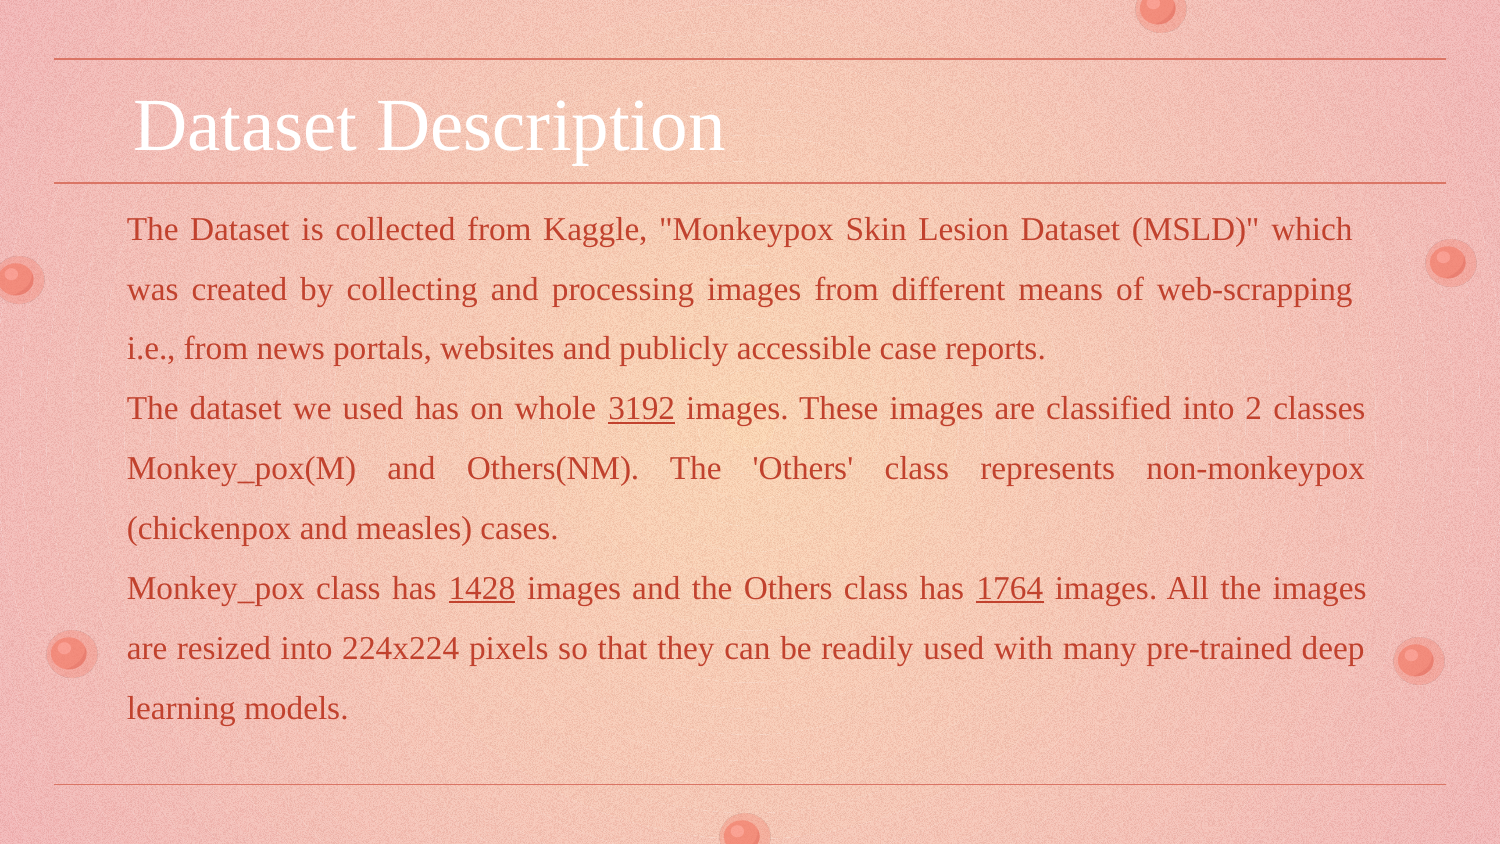

# Dataset Description
The Dataset is collected from Kaggle, "Monkeypox Skin Lesion Dataset (MSLD)" which was created by collecting and processing images from different means of web-scrapping i.e., from news portals, websites and publicly accessible case reports.
The dataset we used has on whole 3192 images. These images are classified into 2 classes Monkey_pox(M) and Others(NM). The 'Others' class represents non-monkeypox (chickenpox and measles) cases.
Monkey_pox class has 1428 images and the Others class has 1764 images. All the images are resized into 224x224 pixels so that they can be readily used with many pre-trained deep learning models.